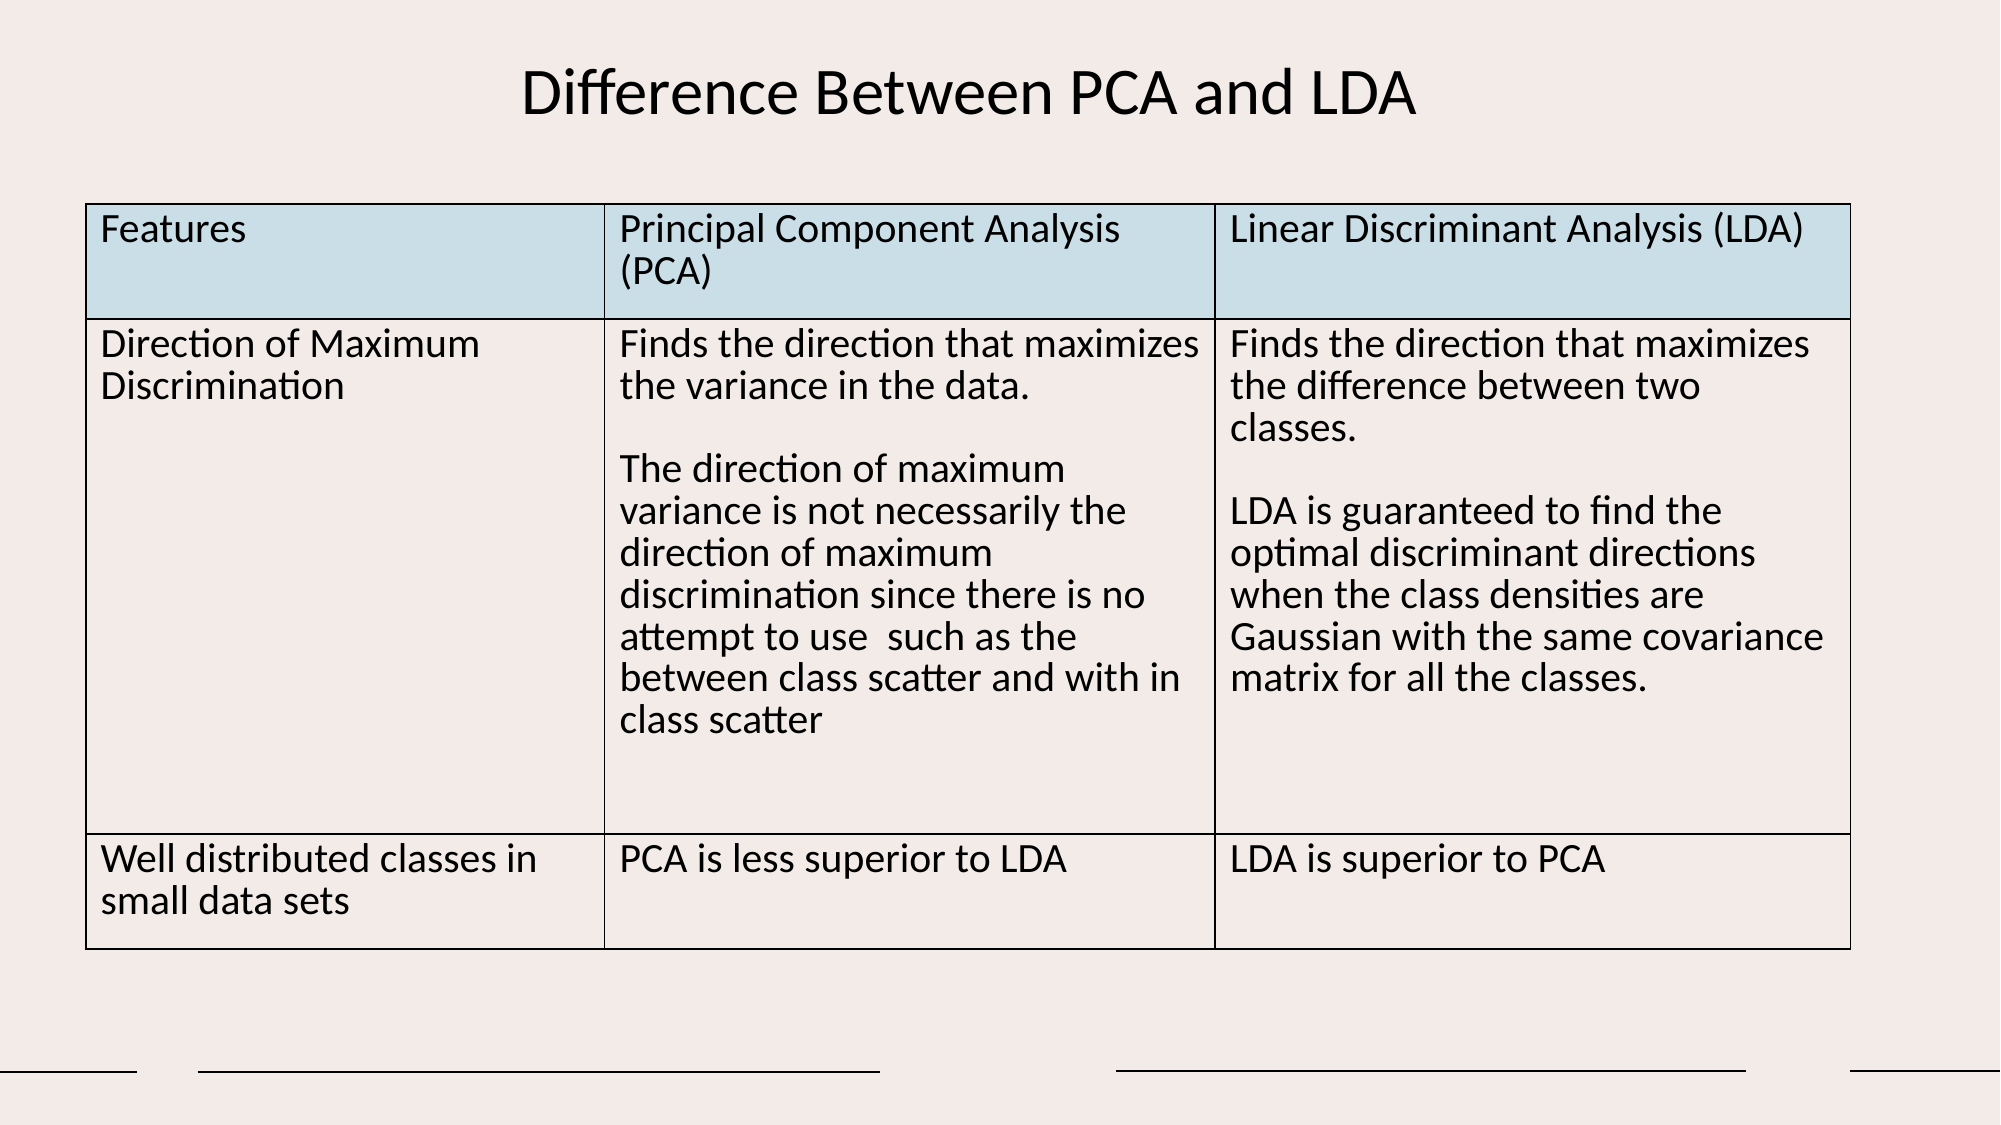

Difference Between PCA and LDA
| Features | Principal Component Analysis (PCA) | Linear Discriminant Analysis (LDA) |
| --- | --- | --- |
| Direction of Maximum Discrimination | Finds the direction that maximizes the variance in the data. The direction of maximum variance is not necessarily the direction of maximum discrimination since there is no attempt to use such as the between class scatter and with in class scatter | Finds the direction that maximizes the difference between two classes. LDA is guaranteed to find the optimal discriminant directions when the class densities are Gaussian with the same covariance matrix for all the classes. |
| Well distributed classes in small data sets | PCA is less superior to LDA | LDA is superior to PCA |